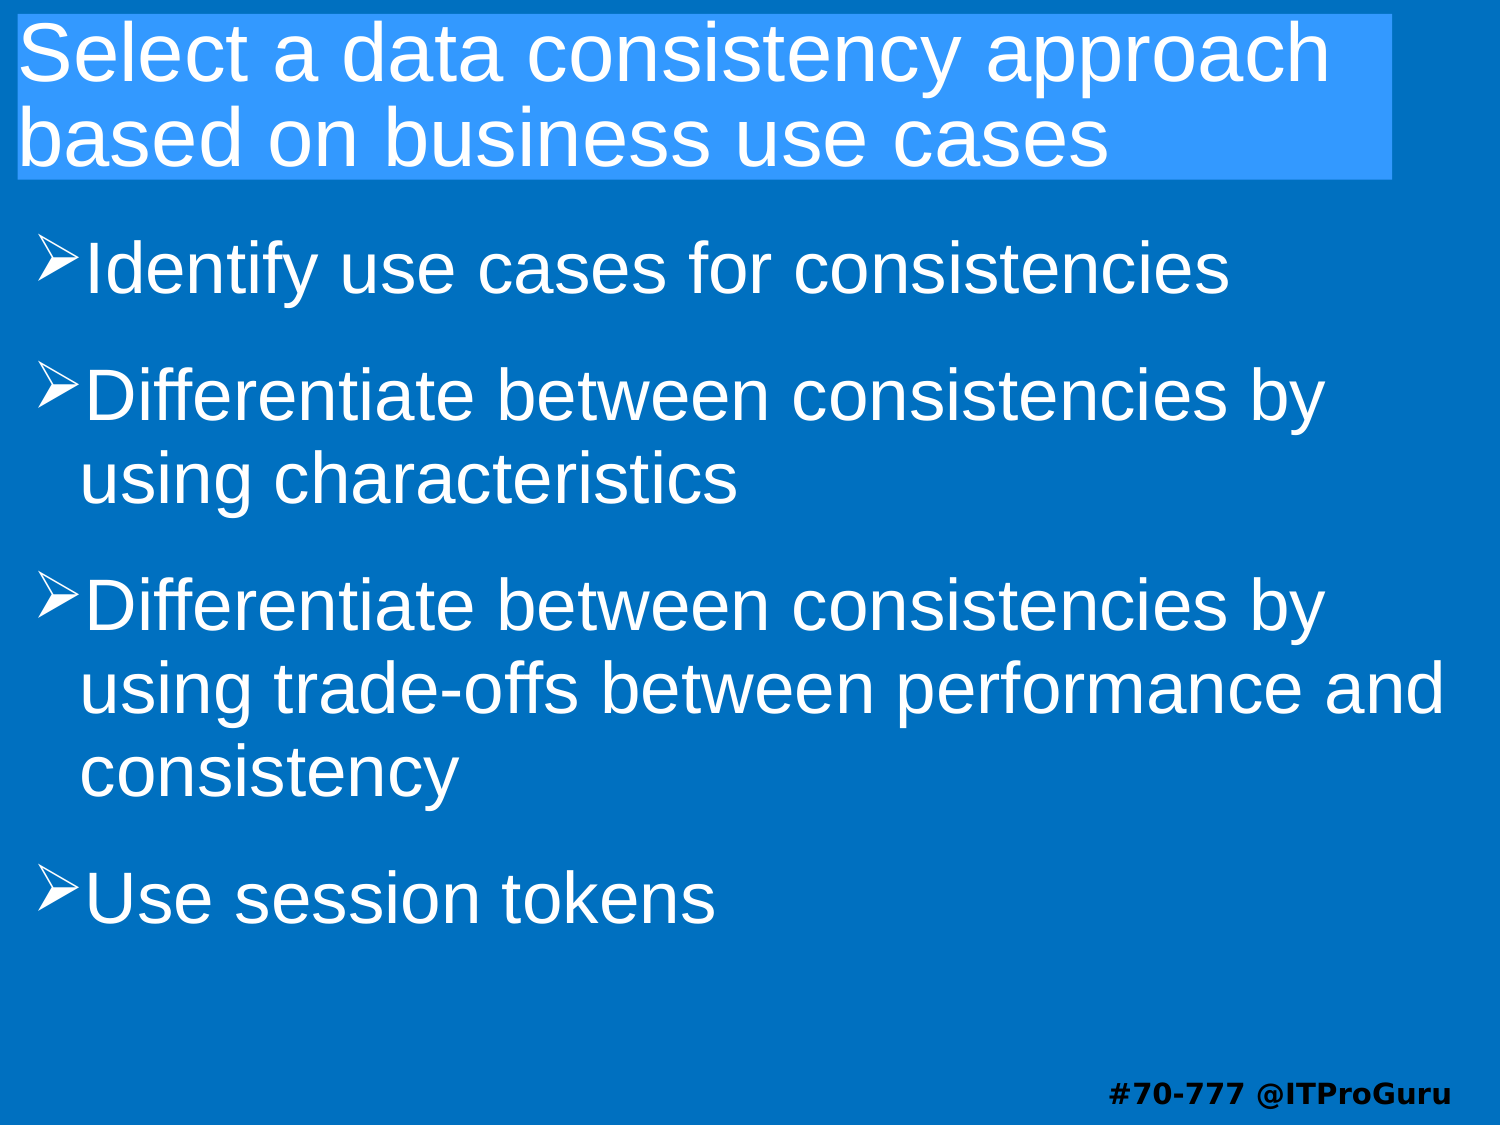

# Select a data consistency approach based on business use cases
Identify use cases for consistencies
Differentiate between consistencies by using characteristics
Differentiate between consistencies by using trade-offs between performance and consistency
Use session tokens